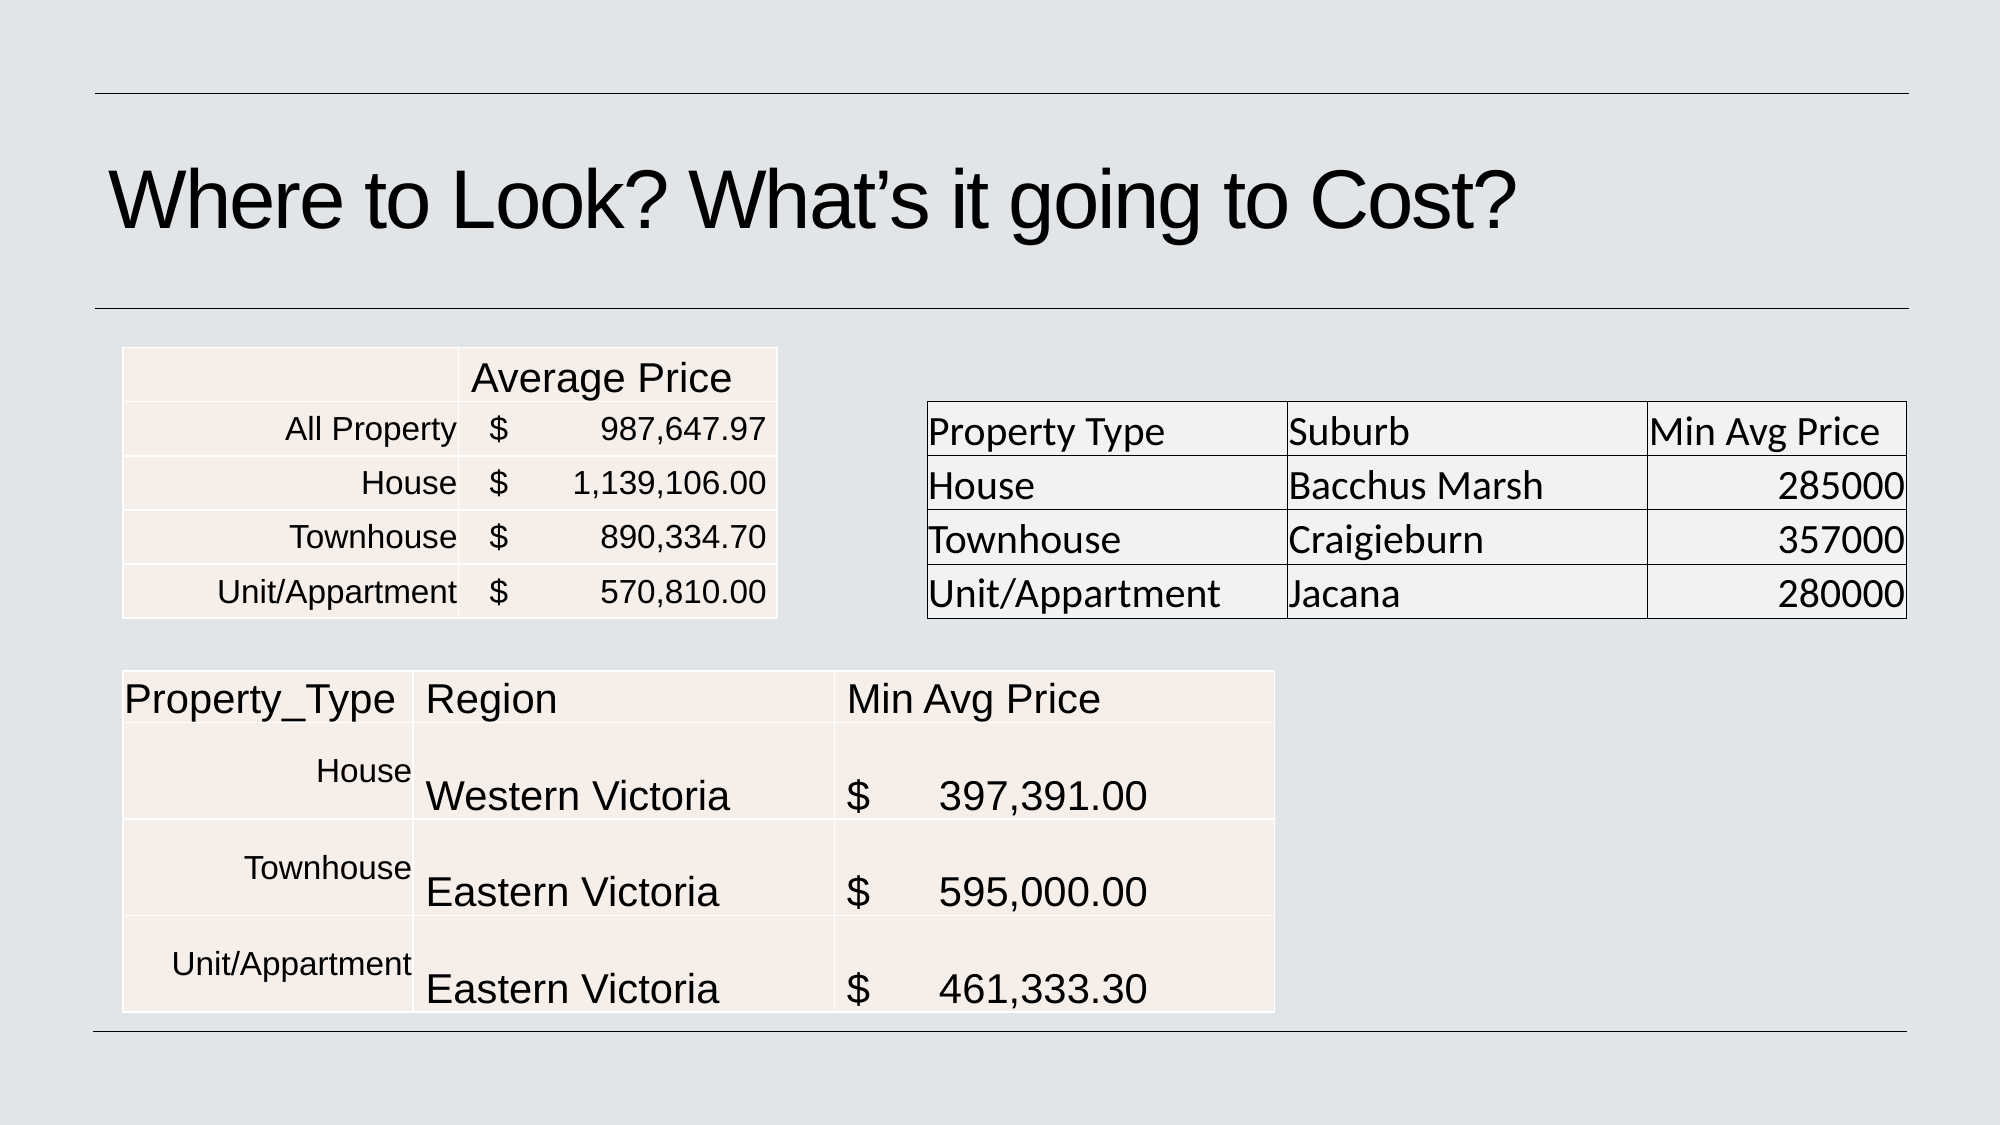

# Where to Look? What’s it going to Cost?
|  | Average Price |
| --- | --- |
| All Property | $ 987,647.97 |
| House | $ 1,139,106.00 |
| Townhouse | $ 890,334.70 |
| Unit/Appartment | $ 570,810.00 |
| Property Type | Suburb | Min Avg Price |
| --- | --- | --- |
| House | Bacchus Marsh | 285000 |
| Townhouse | Craigieburn | 357000 |
| Unit/Appartment | Jacana | 280000 |
| Property\_Type | Region | Min Avg Price |
| --- | --- | --- |
| House | Western Victoria | $ 397,391.00 |
| Townhouse | Eastern Victoria | $ 595,000.00 |
| Unit/Appartment | Eastern Victoria | $ 461,333.30 |